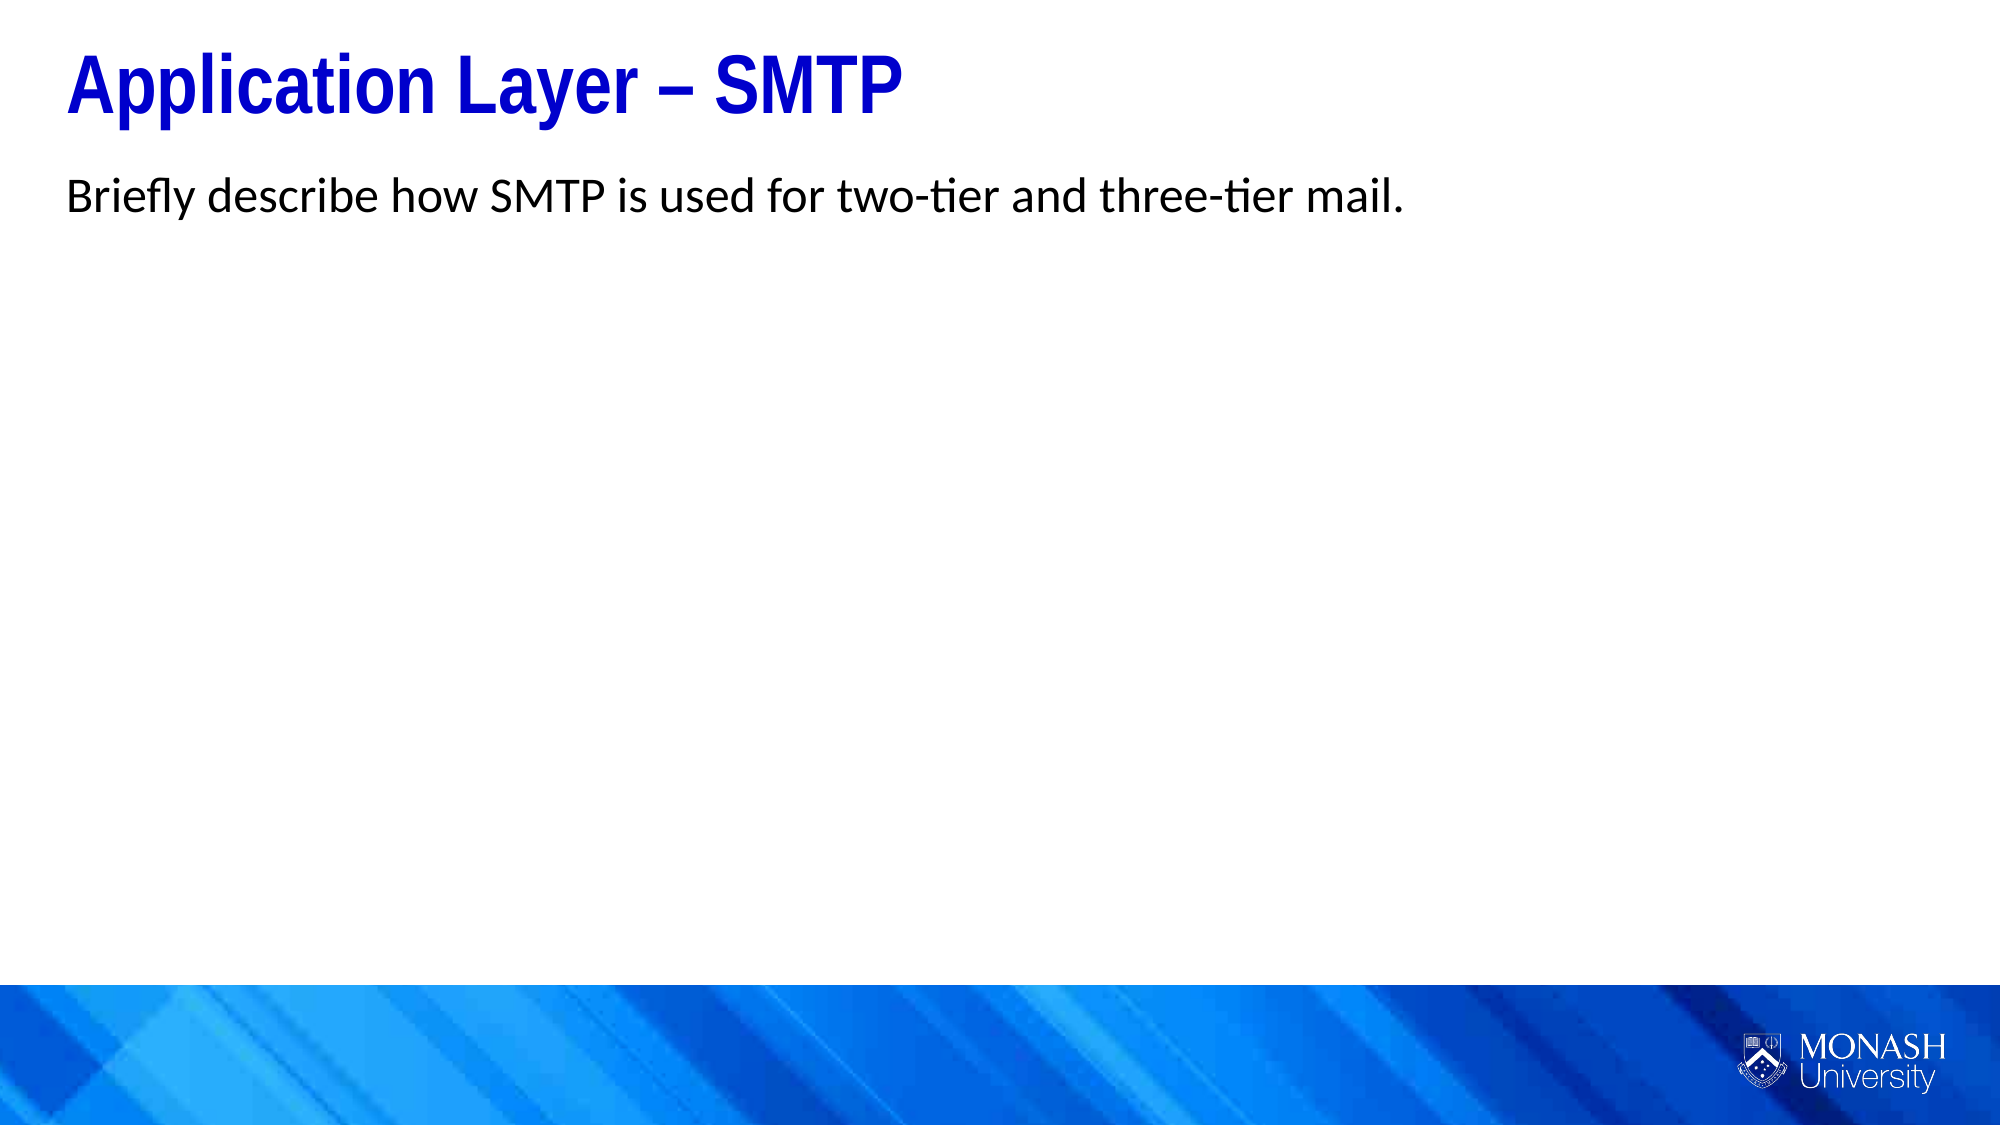

Application Layer – SMTP
Briefly describe how SMTP is used for two-tier and three-tier mail.